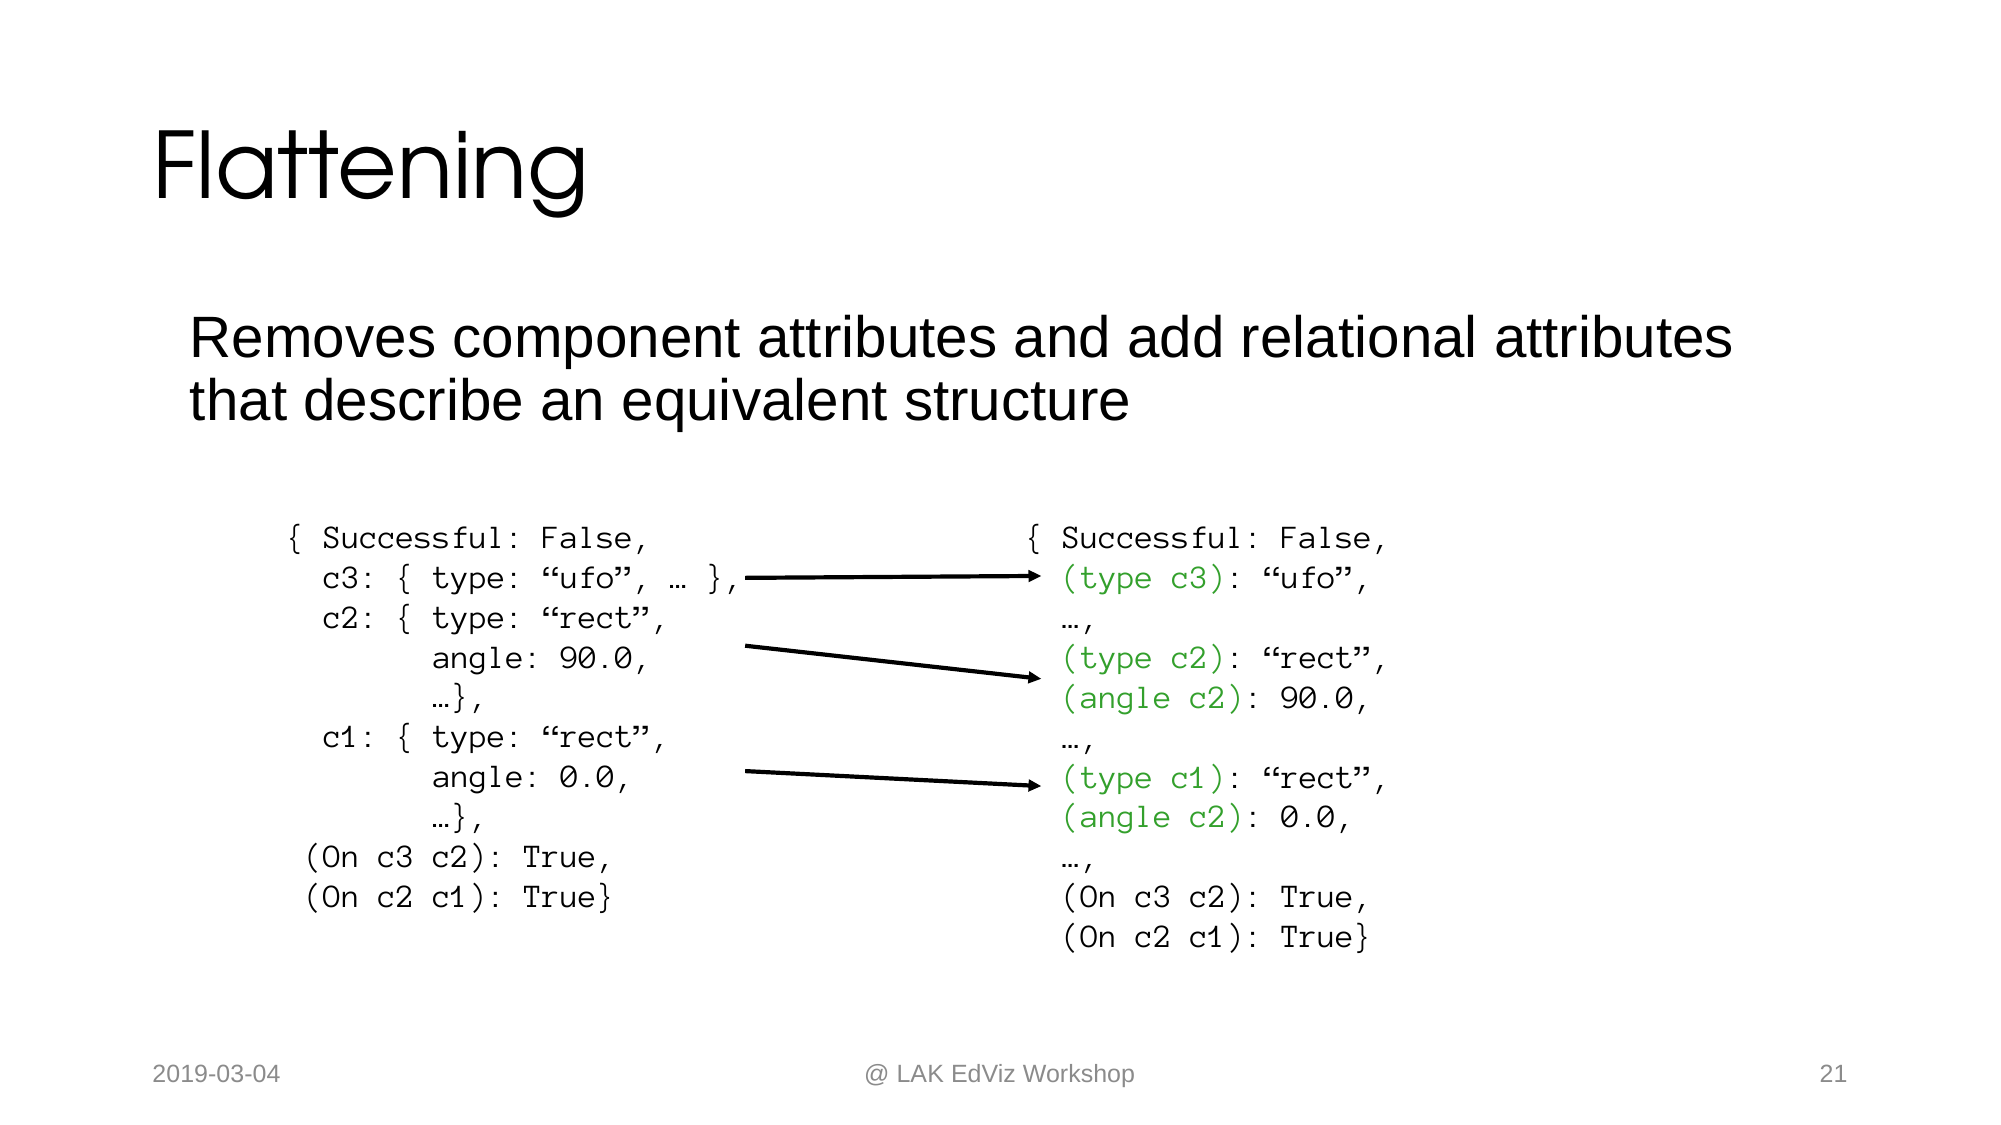

# Flattening
Removes component attributes and add relational attributes that describe an equivalent structure

{ Successful: False,
  c3: { type: “ufo”, … },
  c2: { type: “rect”,
        angle: 90.0,
        …},
  c1: { type: “rect”,
        angle: 0.0,
        …},
 (On c3 c2): True,
 (On c2 c1): True}

 { Successful: False,
   (type c3): “ufo”,
   …,
   (type c2): “rect”,
   (angle c2): 90.0,
   …,
   (type c1): “rect”,
   (angle c2): 0.0,
   …,
   (On c3 c2): True,
   (On c2 c1): True}

2019-03-04
@ LAK EdViz Workshop
21